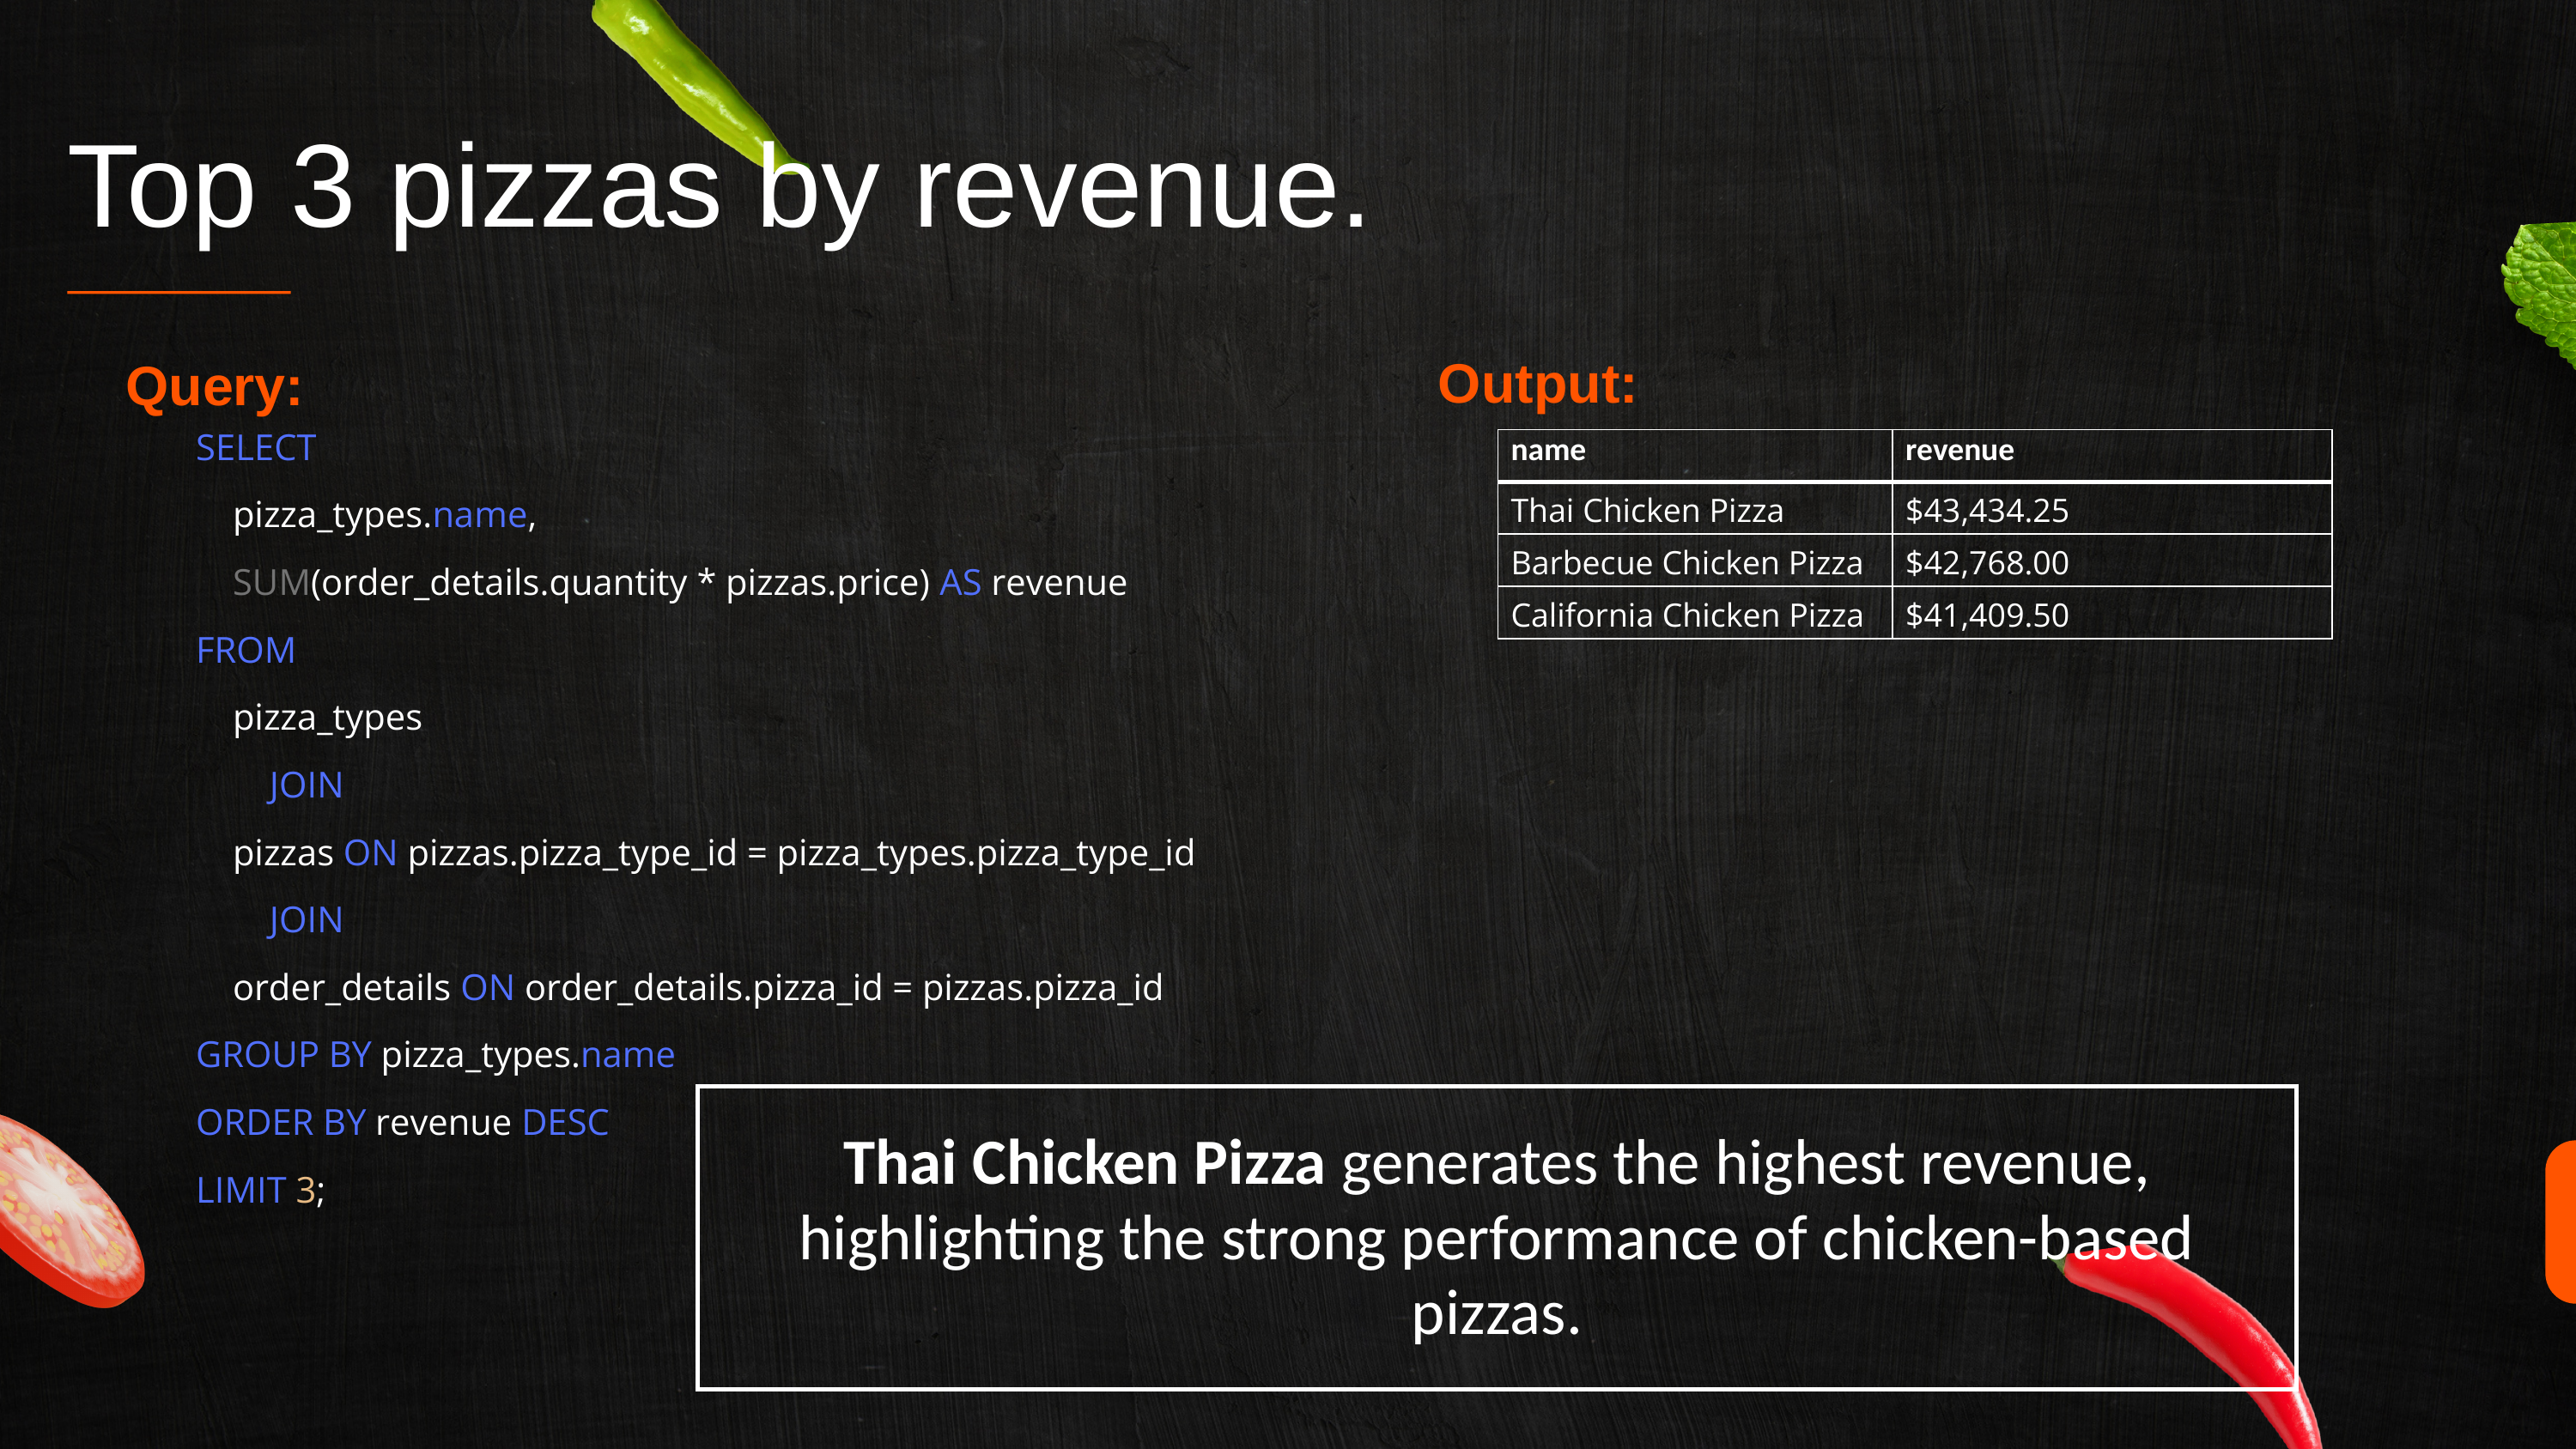

Top 3 pizzas by revenue.

Output:
Query:
SELECT
    pizza_types.name,
    SUM(order_details.quantity * pizzas.price) AS revenue
FROM
    pizza_types
        JOIN
    pizzas ON pizzas.pizza_type_id = pizza_types.pizza_type_id
        JOIN
    order_details ON order_details.pizza_id = pizzas.pizza_id
GROUP BY pizza_types.name
ORDER BY revenue DESC
LIMIT 3;
| name | revenue |
| --- | --- |
| Thai Chicken Pizza | $43,434.25 |
| Barbecue Chicken Pizza | $42,768.00 |
| California Chicken Pizza | $41,409.50 |
| Thai Chicken Pizza generates the highest revenue, highlighting the strong performance of chicken-based pizzas. |
| --- |